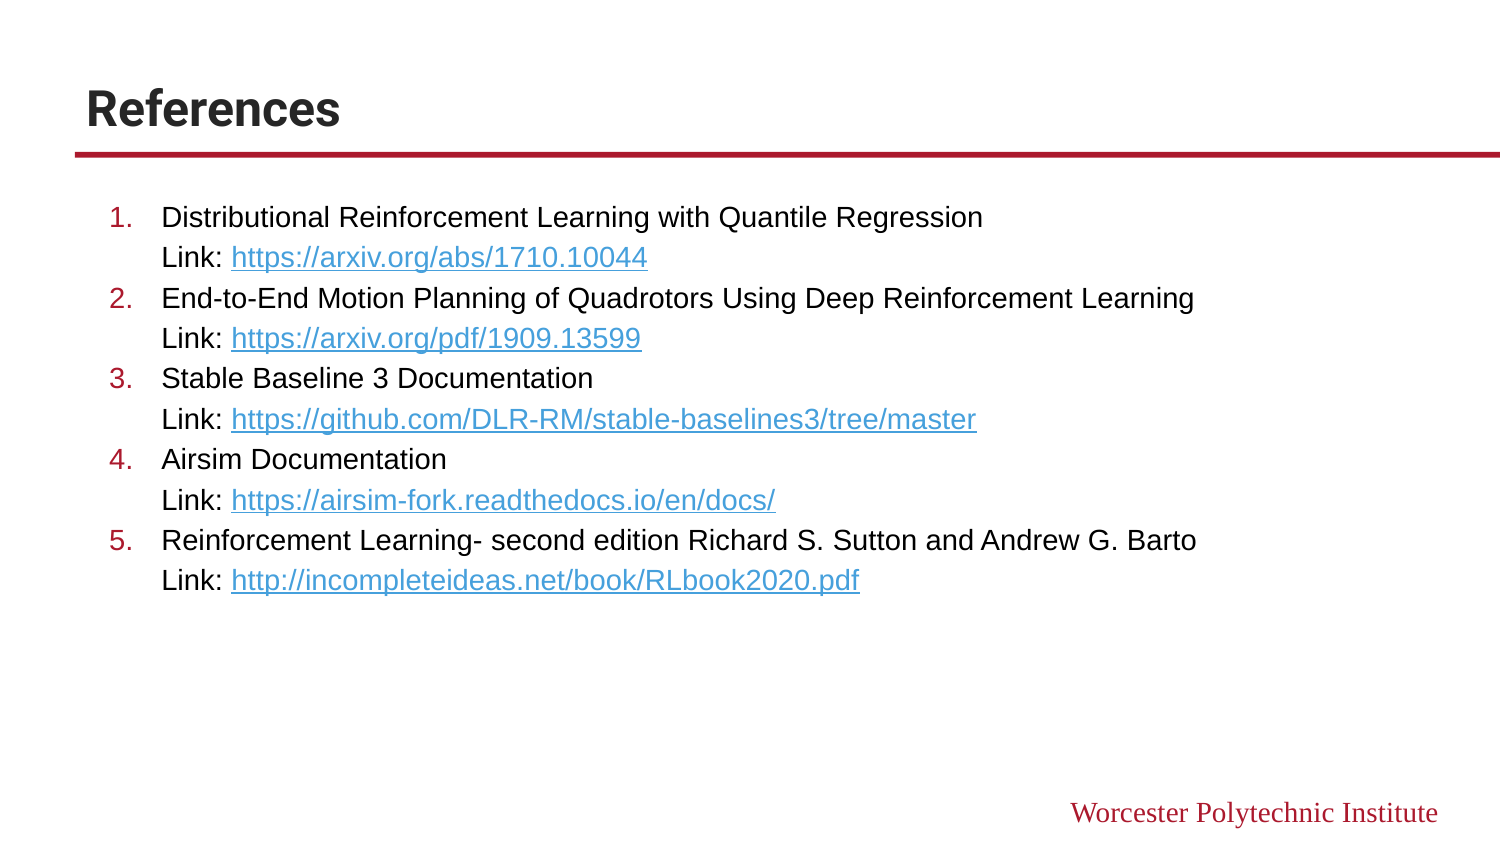

# References
Distributional Reinforcement Learning with Quantile Regression
Link: https://arxiv.org/abs/1710.10044
End-to-End Motion Planning of Quadrotors Using Deep Reinforcement Learning
Link: https://arxiv.org/pdf/1909.13599
Stable Baseline 3 Documentation
Link: https://github.com/DLR-RM/stable-baselines3/tree/master
Airsim Documentation
Link: https://airsim-fork.readthedocs.io/en/docs/
Reinforcement Learning- second edition Richard S. Sutton and Andrew G. Barto
Link: http://incompleteideas.net/book/RLbook2020.pdf